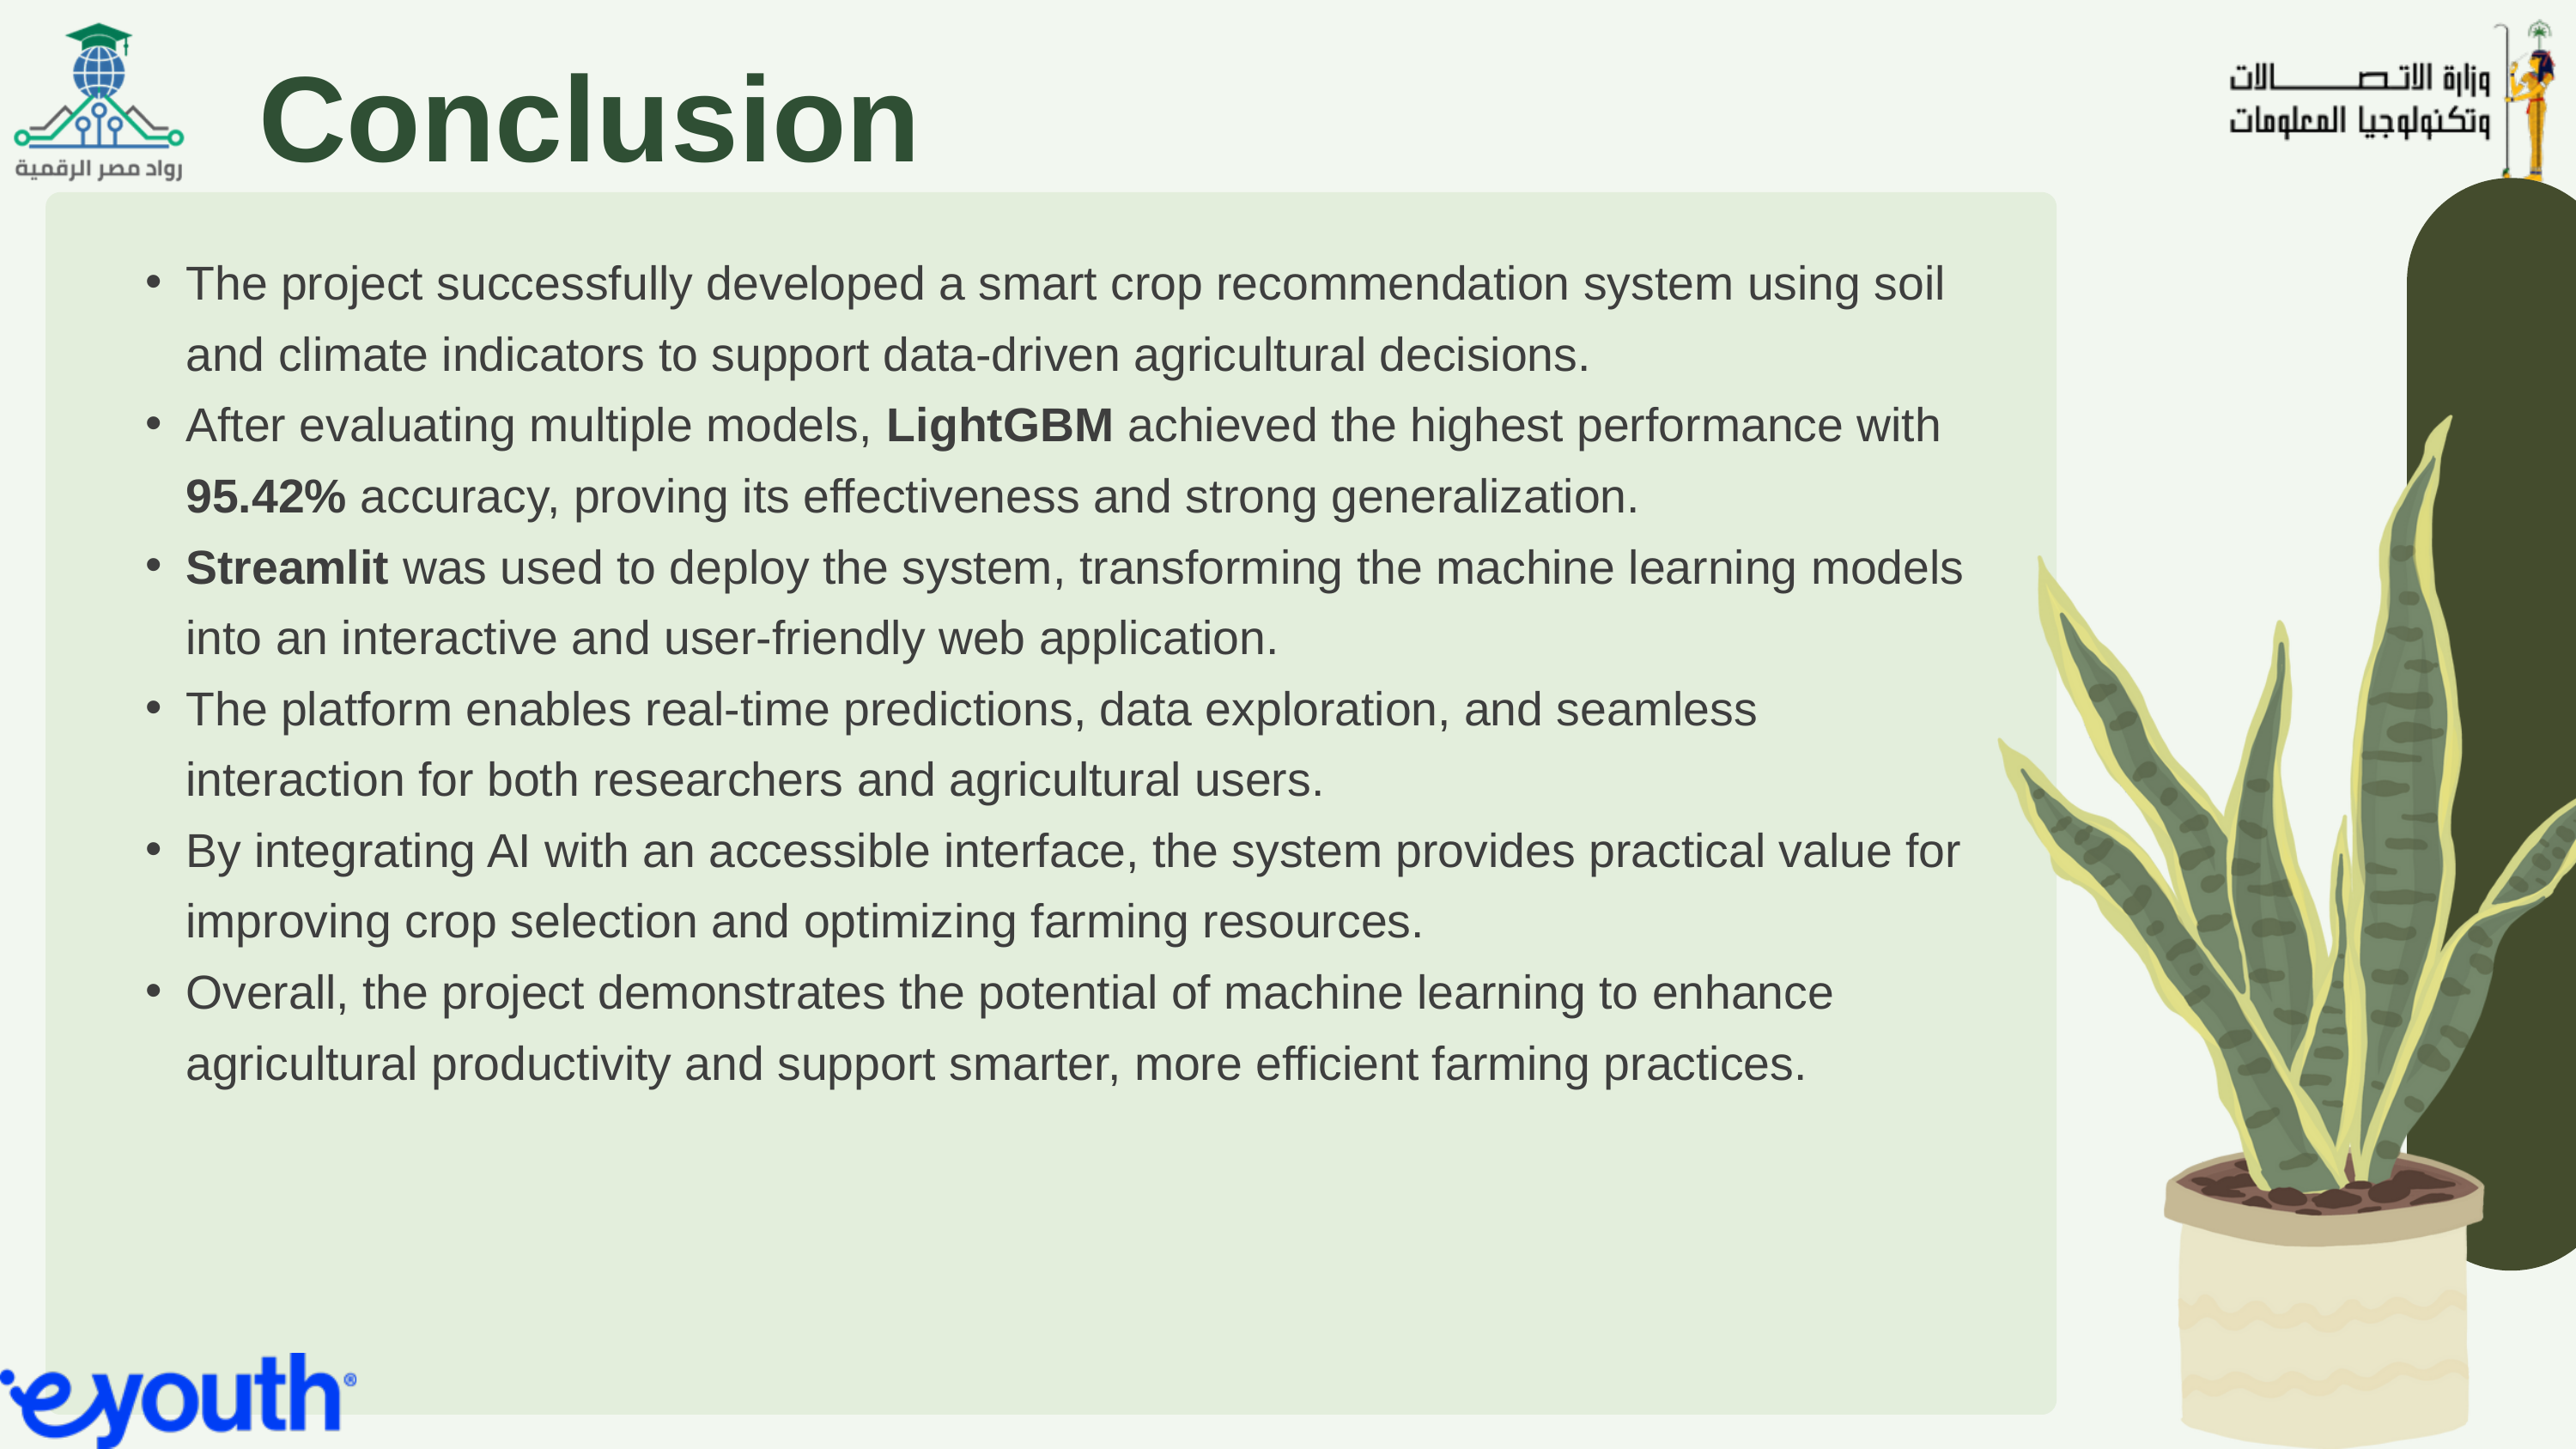

Conclusion

The project successfully developed a smart crop recommendation system using soil and climate indicators to support data-driven agricultural decisions.
After evaluating multiple models, LightGBM achieved the highest performance with 95.42% accuracy, proving its effectiveness and strong generalization.
Streamlit was used to deploy the system, transforming the machine learning models into an interactive and user-friendly web application.
The platform enables real-time predictions, data exploration, and seamless interaction for both researchers and agricultural users.
By integrating AI with an accessible interface, the system provides practical value for improving crop selection and optimizing farming resources.
Overall, the project demonstrates the potential of machine learning to enhance agricultural productivity and support smarter, more efficient farming practices.